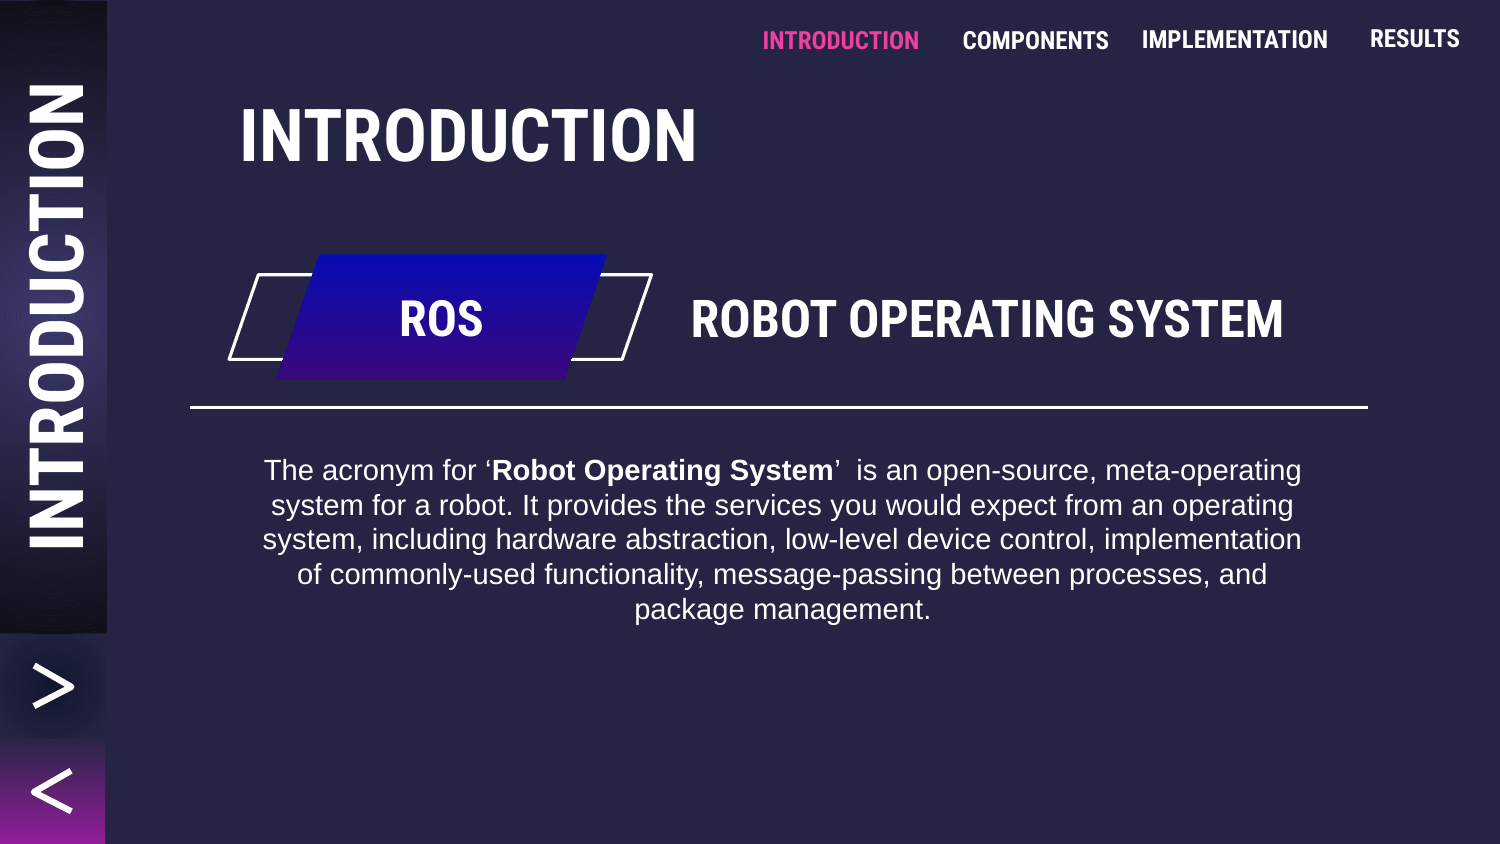

RESULTS
IMPLEMENTATION
INTRODUCTION
COMPONENTS
INTRODUCTION

INTRODUCTION
ROS
# ROBOT OPERATING SYSTEM

The acronym for ‘Robot Operating System’  is an open-source, meta-operating system for a robot. It provides the services you would expect from an operating system, including hardware abstraction, low-level device control, implementation of commonly-used functionality, message-passing between processes, and package management.​